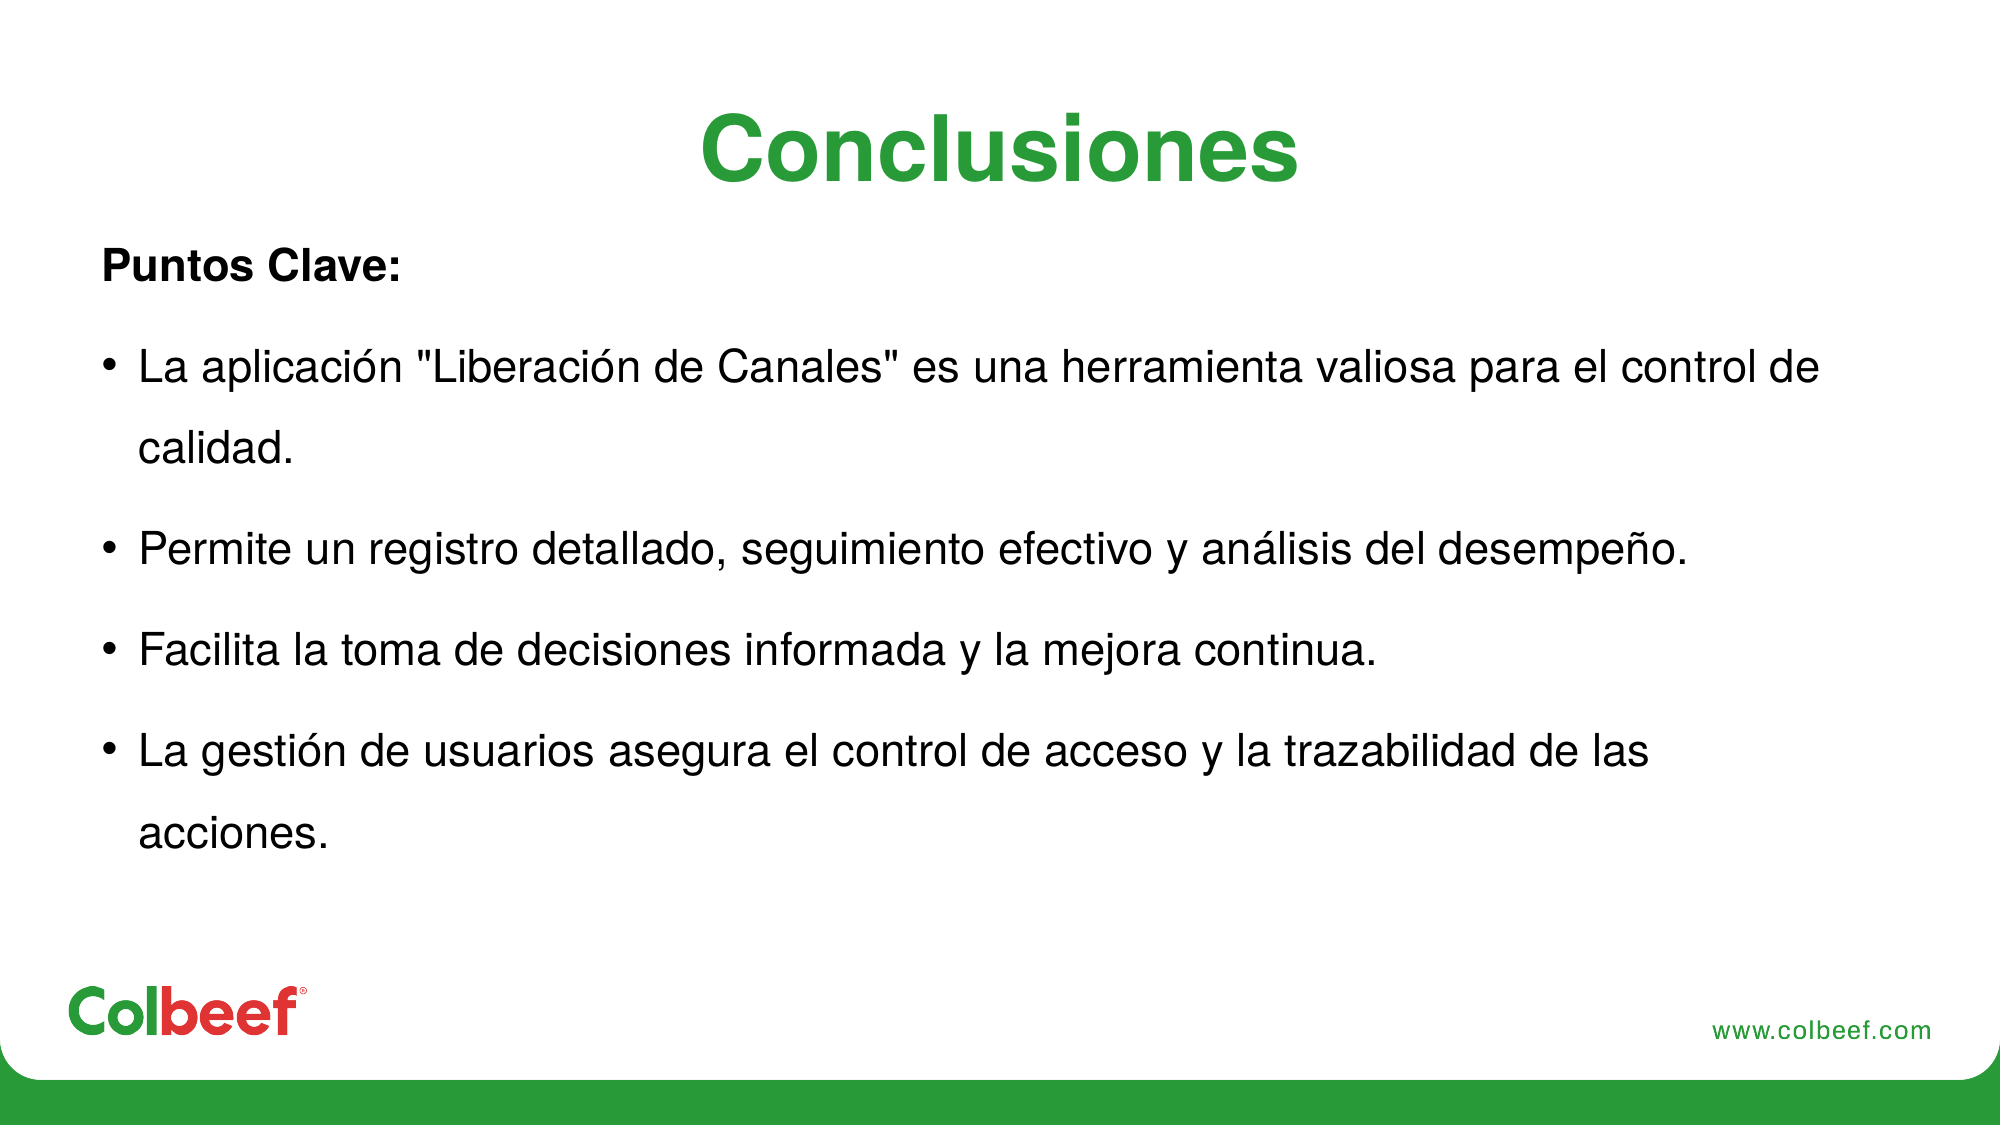

# Conclusiones
Puntos Clave:
La aplicación "Liberación de Canales" es una herramienta valiosa para el control de calidad.
Permite un registro detallado, seguimiento efectivo y análisis del desempeño.
Facilita la toma de decisiones informada y la mejora continua.
La gestión de usuarios asegura el control de acceso y la trazabilidad de las acciones.